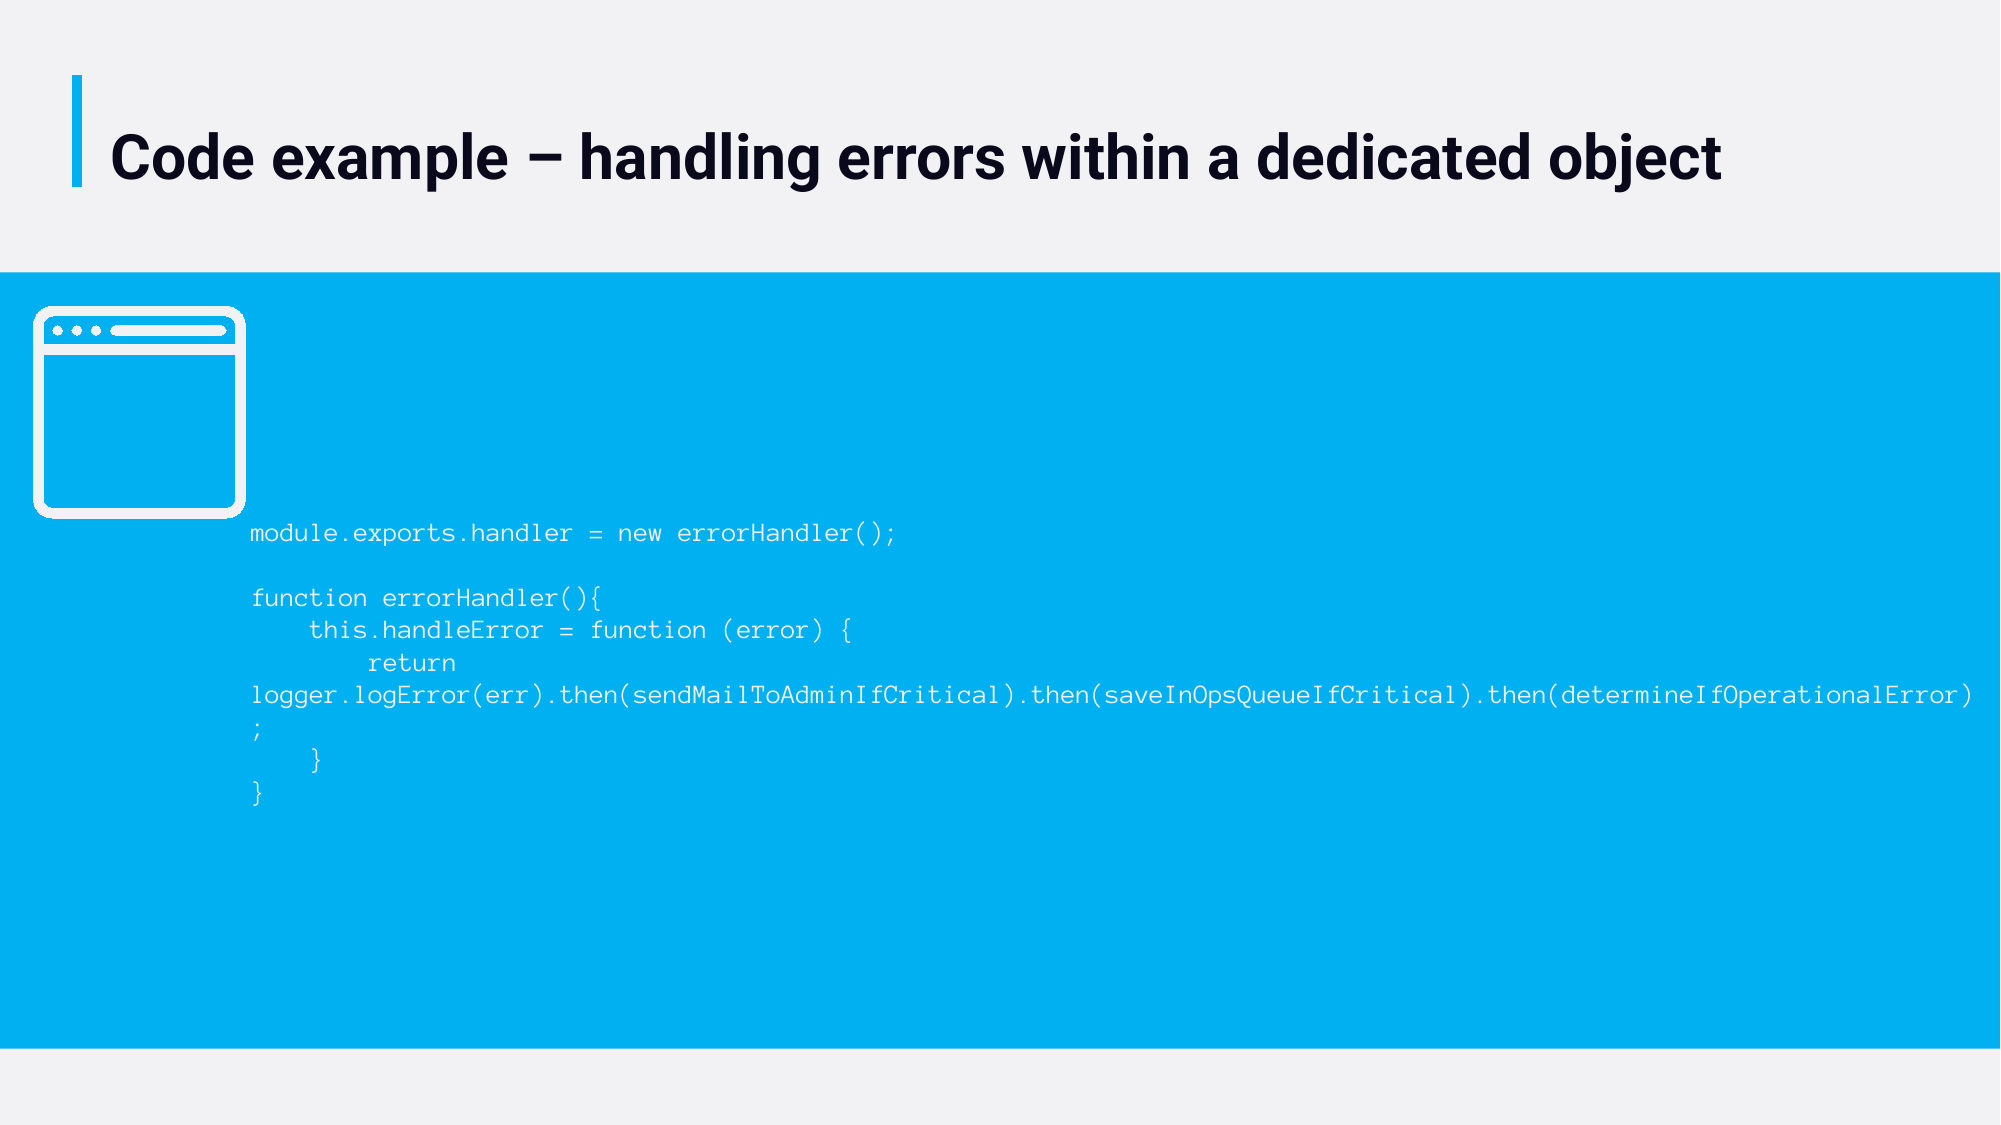

# Code example – handling errors within a dedicated object

module.exports.handler = new errorHandler();

function errorHandler(){
    this.handleError = function (error) {
        return logger.logError(err).then(sendMailToAdminIfCritical).then(saveInOpsQueueIfCritical).then(determineIfOperationalError);
    }
}